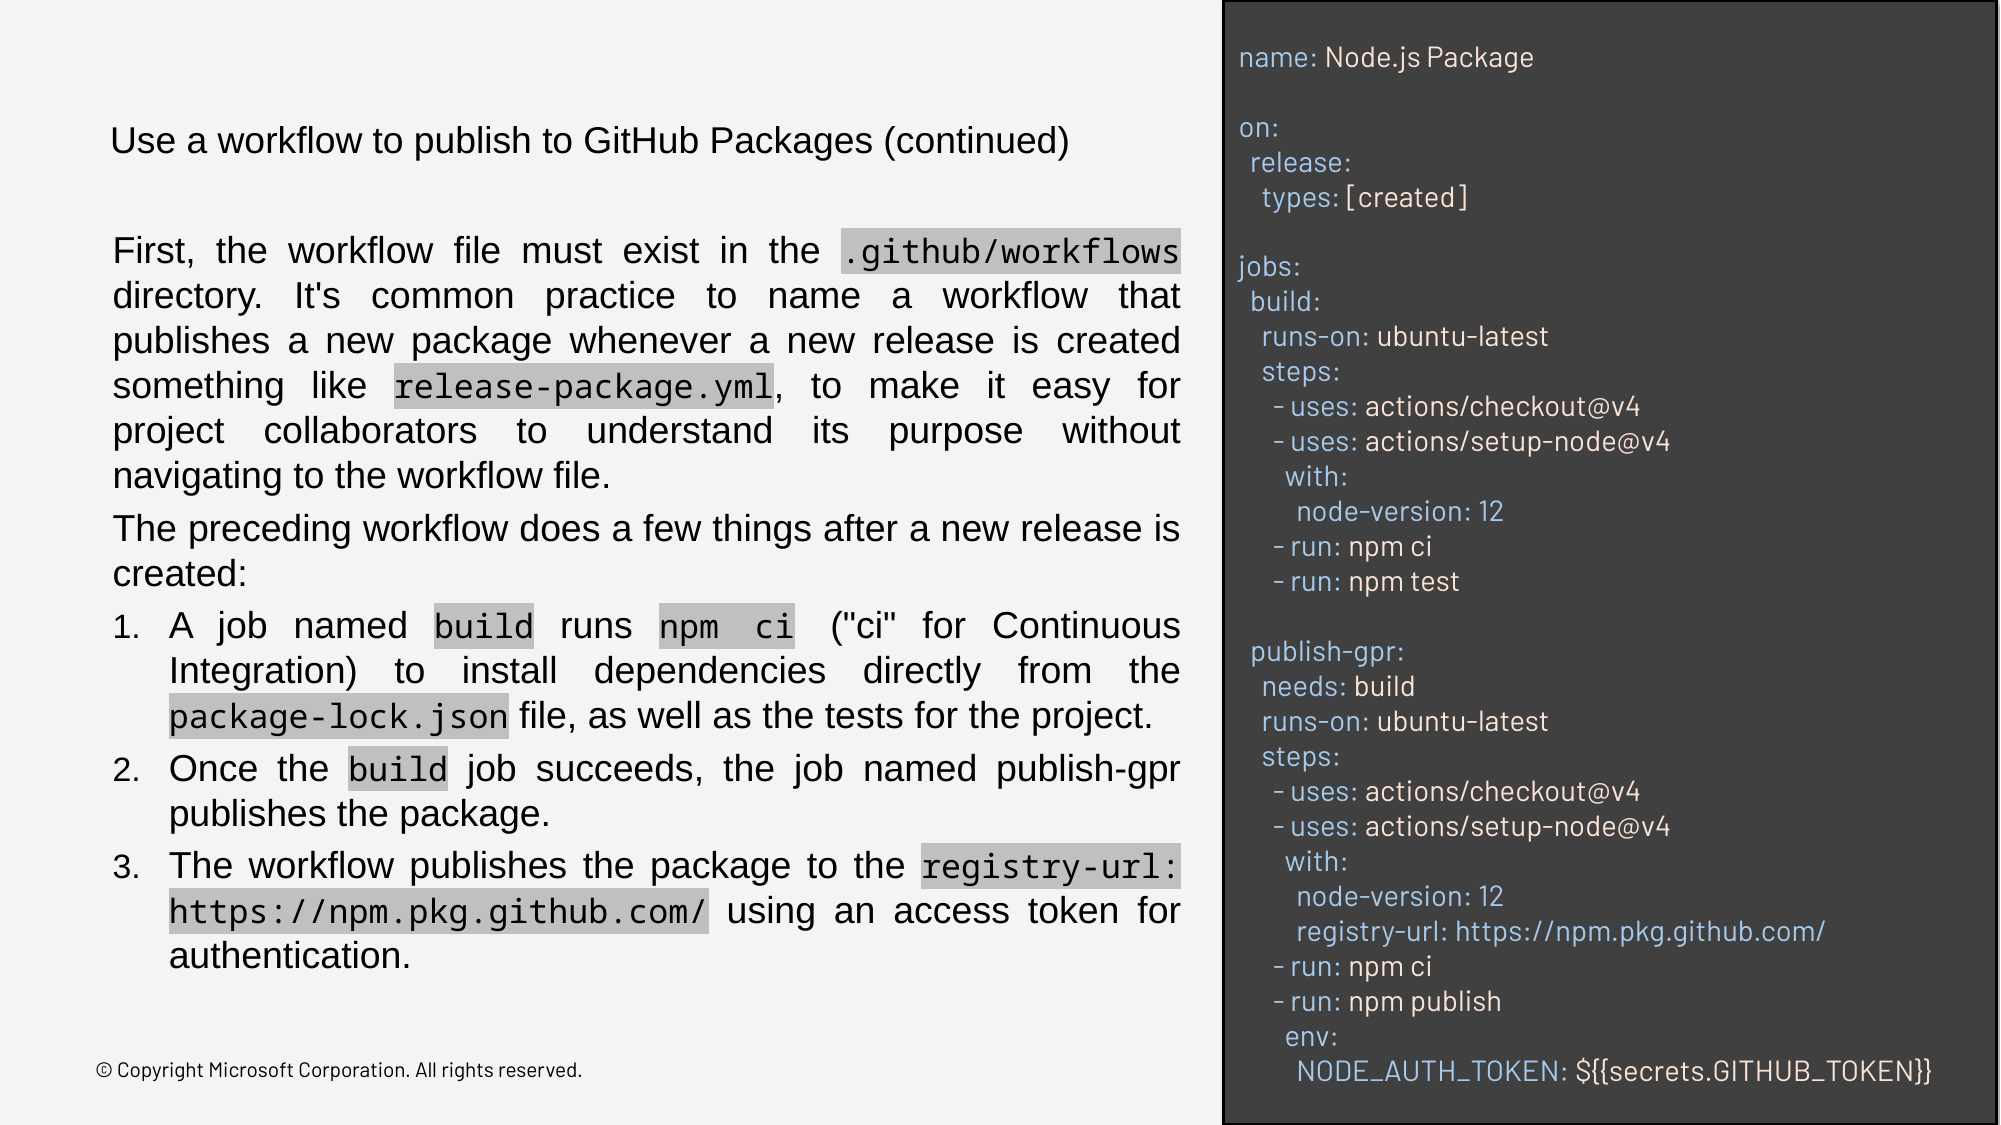

name: Node.js Package

on:
  release:
    types: [created]

jobs:
  build:
    runs-on: ubuntu-latest
    steps:
      - uses: actions/checkout@v4
      - uses: actions/setup-node@v4
        with:
          node-version: 12
      - run: npm ci
      - run: npm test

  publish-gpr:
    needs: build
    runs-on: ubuntu-latest
    steps:
      - uses: actions/checkout@v4
      - uses: actions/setup-node@v4
        with:
          node-version: 12
          registry-url: https://npm.pkg.github.com/
      - run: npm ci
      - run: npm publish
        env:
          NODE_AUTH_TOKEN: ${{secrets.GITHUB_TOKEN}}
# Use a workflow to publish to GitHub Packages (continued)
First, the workflow file must exist in the .github/workflows directory. It's common practice to name a workflow that publishes a new package whenever a new release is created something like release-package.yml, to make it easy for project collaborators to understand its purpose without navigating to the workflow file.
The preceding workflow does a few things after a new release is created:
A job named build runs npm ci ("ci" for Continuous Integration) to install dependencies directly from the package-lock.json file, as well as the tests for the project.
Once the build job succeeds, the job named publish-gpr publishes the package.
The workflow publishes the package to the registry-url: https://npm.pkg.github.com/ using an access token for authentication.
© Copyright Microsoft Corporation. All rights reserved.